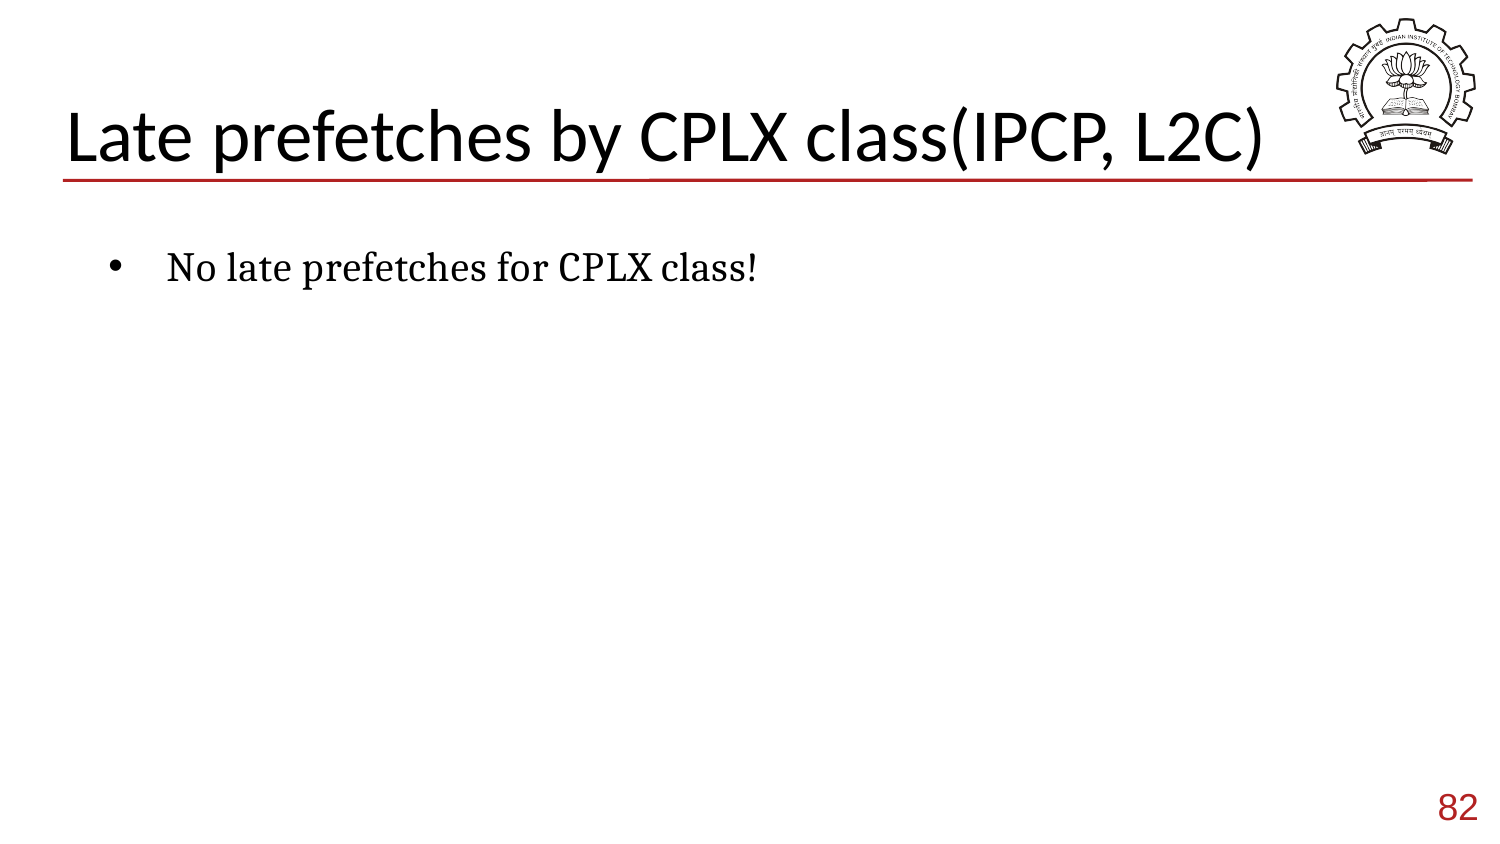

# Late prefetches by CPLX class(IPCP, L2C)

No late prefetches for CPLX class!
82